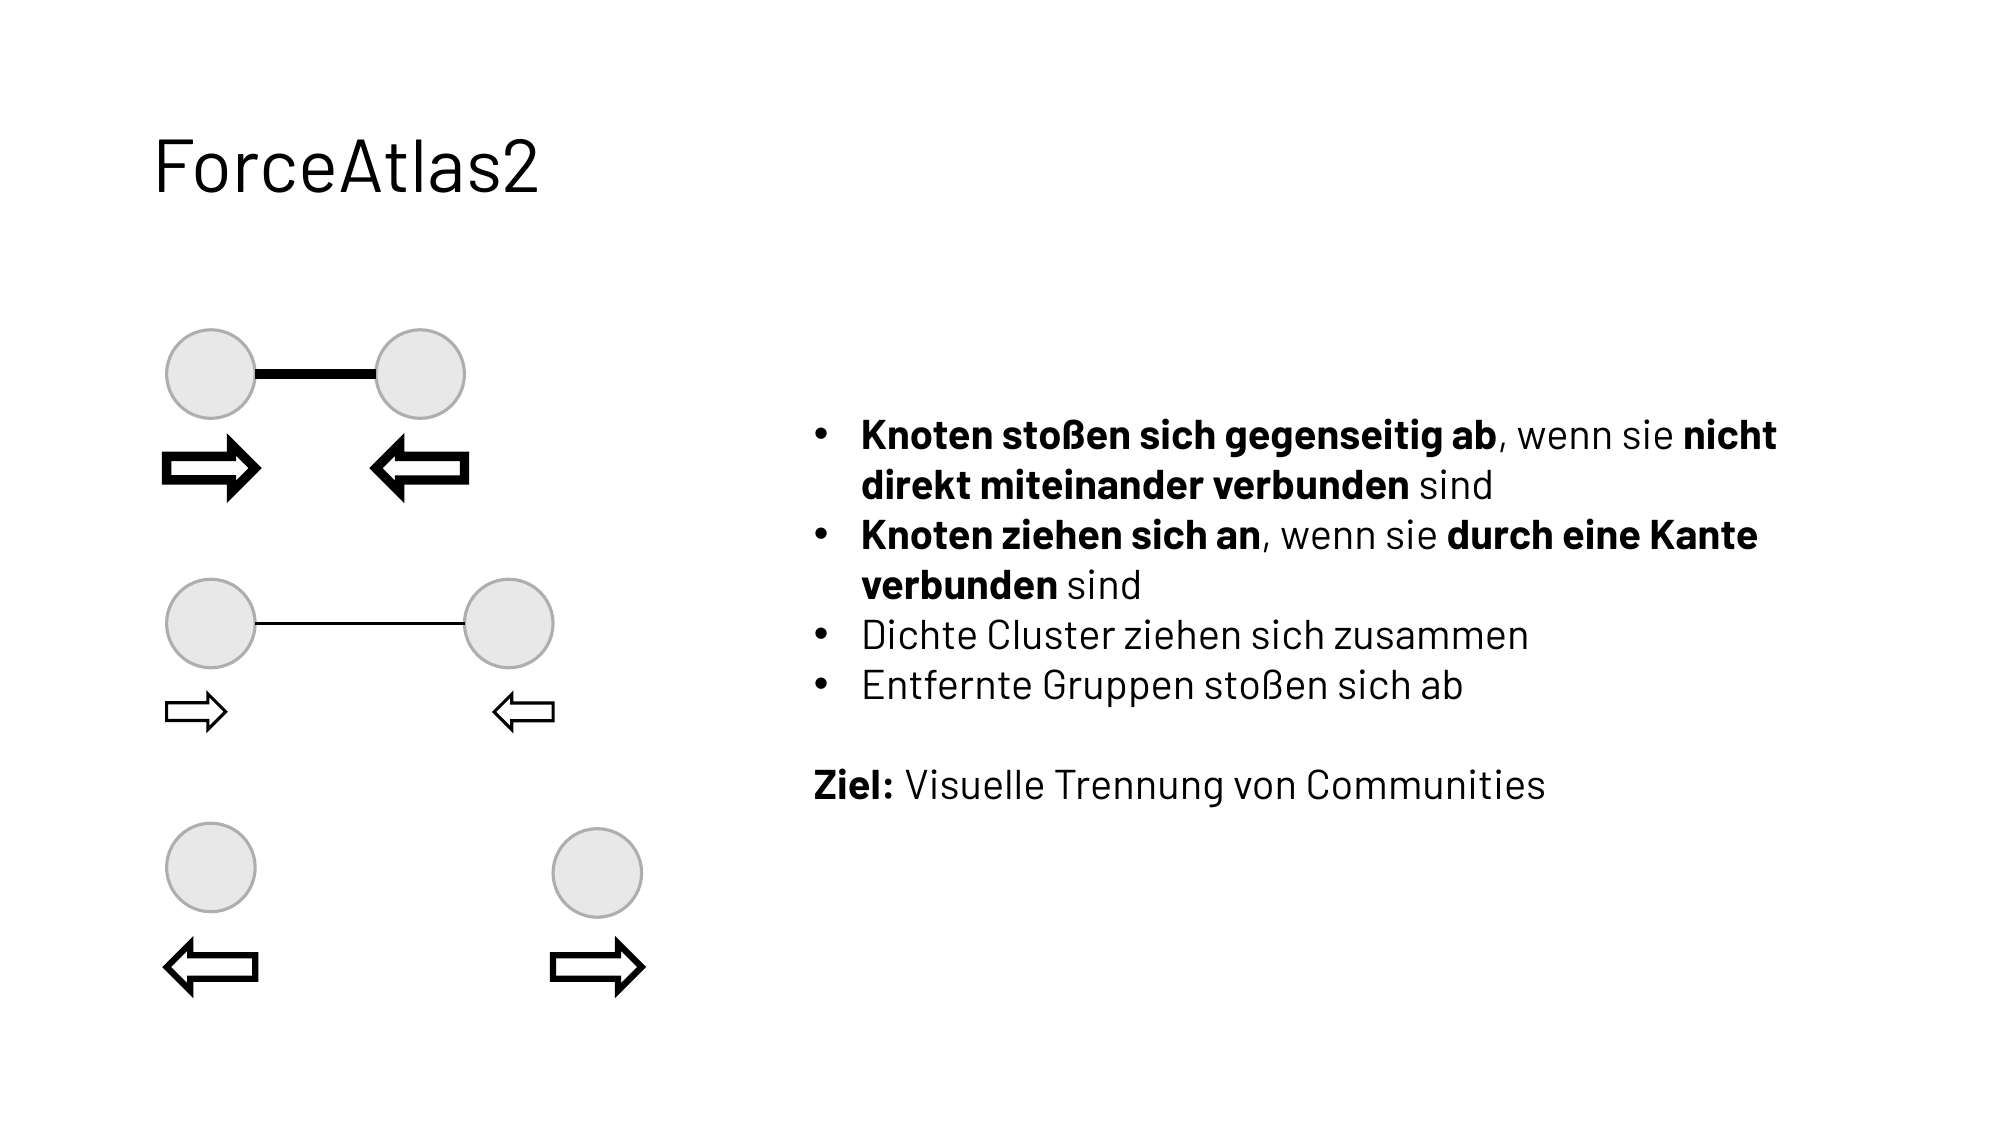

# ForceAtlas2

Knoten stoßen sich gegenseitig ab, wenn sie nicht direkt miteinander verbunden sind
Knoten ziehen sich an, wenn sie durch eine Kante verbunden sind
Dichte Cluster ziehen sich zusammen
Entfernte Gruppen stoßen sich ab

Ziel: Visuelle Trennung von Communities